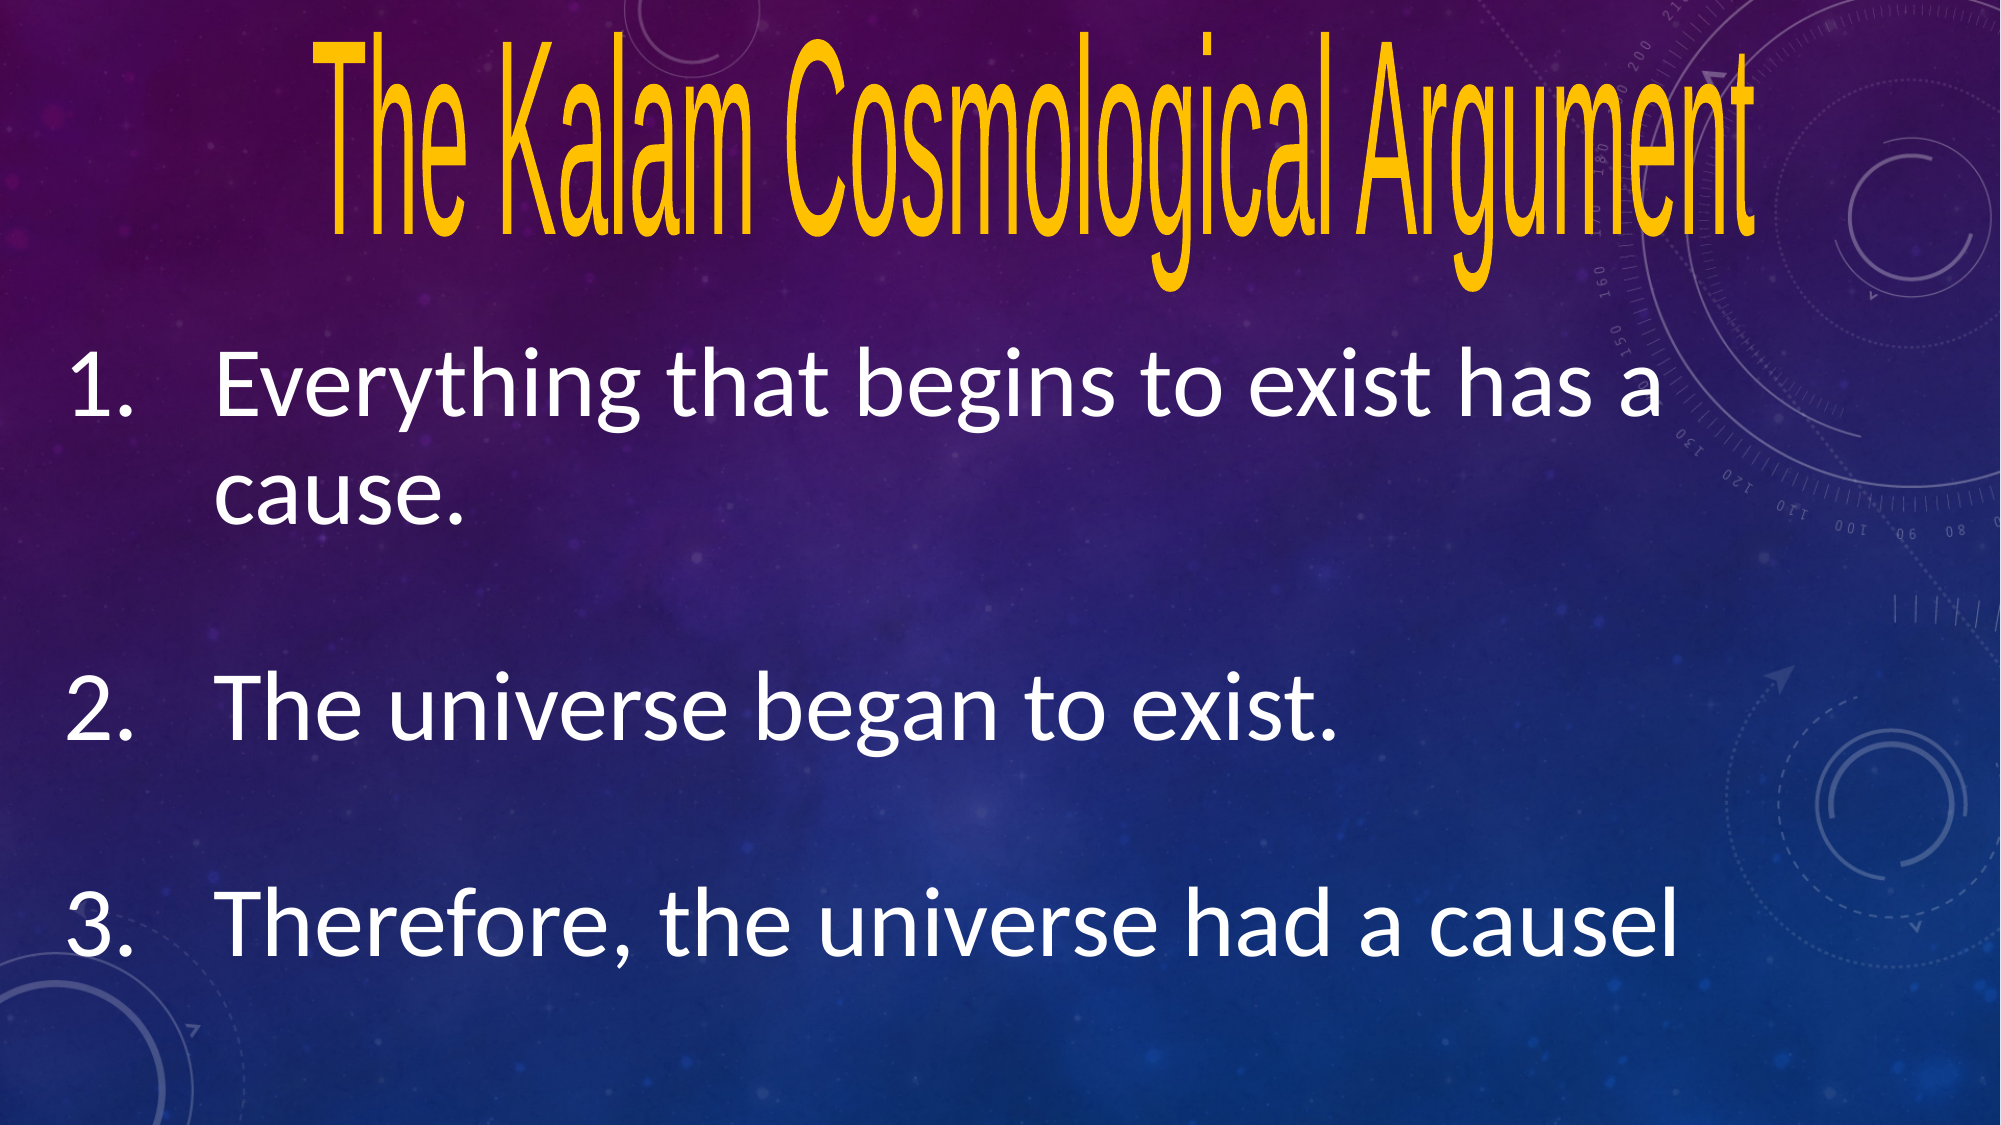

The Kalam Cosmological Argument
Everything that begins to exist has a cause.

The universe began to exist.

Therefore, the universe had a causel